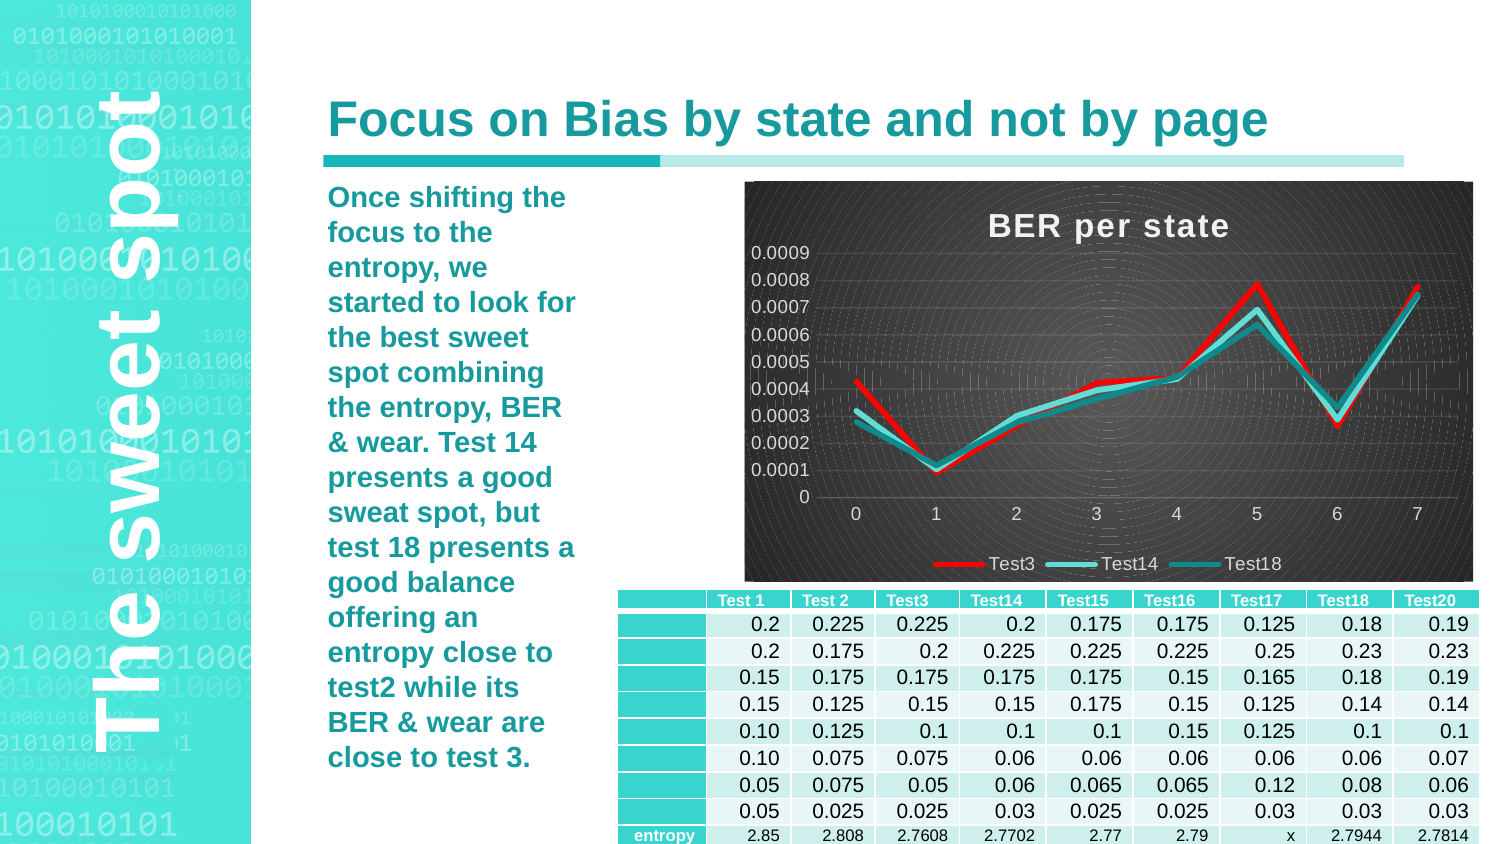

Agenda Style
Focus on Bias by state and not by page
Once shifting the focus to the entropy, we started to look for the best sweet spot combining the entropy, BER & wear. Test 14 presents a good sweat spot, but test 18 presents a good balance offering an entropy close to test2 while its BER & wear are close to test 3.

### Chart: BER per state

| Category | Test3 | Test14 | Test18 |
|---|---|---|---|
| 0 | 0.00042854211735868724 | 0.00031945462288818596 | 0.0002790167074183149 |
| 1 | 9.25967586532868e-05 | 0.00010382168843622747 | 0.00011890230739165214 |
| 2 | 0.0002650996976197401 | 0.0003013687592410801 | 0.0002768585932955207 |
| 3 | 0.00042309025884113824 | 0.00039604570774554 | 0.00036378449119522005 |
| 4 | 0.0004420108022166473 | 0.00043733605604336345 | 0.0004455711744958309 |
| 5 | 0.0007873636940687415 | 0.0006930883443468828 | 0.0006372607166230366 |
| 6 | 0.0002633162449098313 | 0.00028724893803325576 | 0.00033133797962720576 |
| 7 | 0.0007766236842822863 | 0.0007442686840247479 | 0.0007485605313469555 |
The sweet spot
|  | Test 1 | Test 2 | Test3 | Test14 | Test15 | Test16 | Test17 | Test18 | Test20 |
| --- | --- | --- | --- | --- | --- | --- | --- | --- | --- |
|  | 0.2 | 0.225 | 0.225 | 0.2 | 0.175 | 0.175 | 0.125 | 0.18 | 0.19 |
|  | 0.2 | 0.175 | 0.2 | 0.225 | 0.225 | 0.225 | 0.25 | 0.23 | 0.23 |
|  | 0.15 | 0.175 | 0.175 | 0.175 | 0.175 | 0.15 | 0.165 | 0.18 | 0.19 |
|  | 0.15 | 0.125 | 0.15 | 0.15 | 0.175 | 0.15 | 0.125 | 0.14 | 0.14 |
|  | 0.10 | 0.125 | 0.1 | 0.1 | 0.1 | 0.15 | 0.125 | 0.1 | 0.1 |
|  | 0.10 | 0.075 | 0.075 | 0.06 | 0.06 | 0.06 | 0.06 | 0.06 | 0.07 |
|  | 0.05 | 0.075 | 0.05 | 0.06 | 0.065 | 0.065 | 0.12 | 0.08 | 0.06 |
|  | 0.05 | 0.025 | 0.025 | 0.03 | 0.025 | 0.025 | 0.03 | 0.03 | 0.03 |
| entropy | 2.85 | 2.808 | 2.7608 | 2.7702 | 2.77 | 2.79 | x | 2.7944 | 2.7814 |